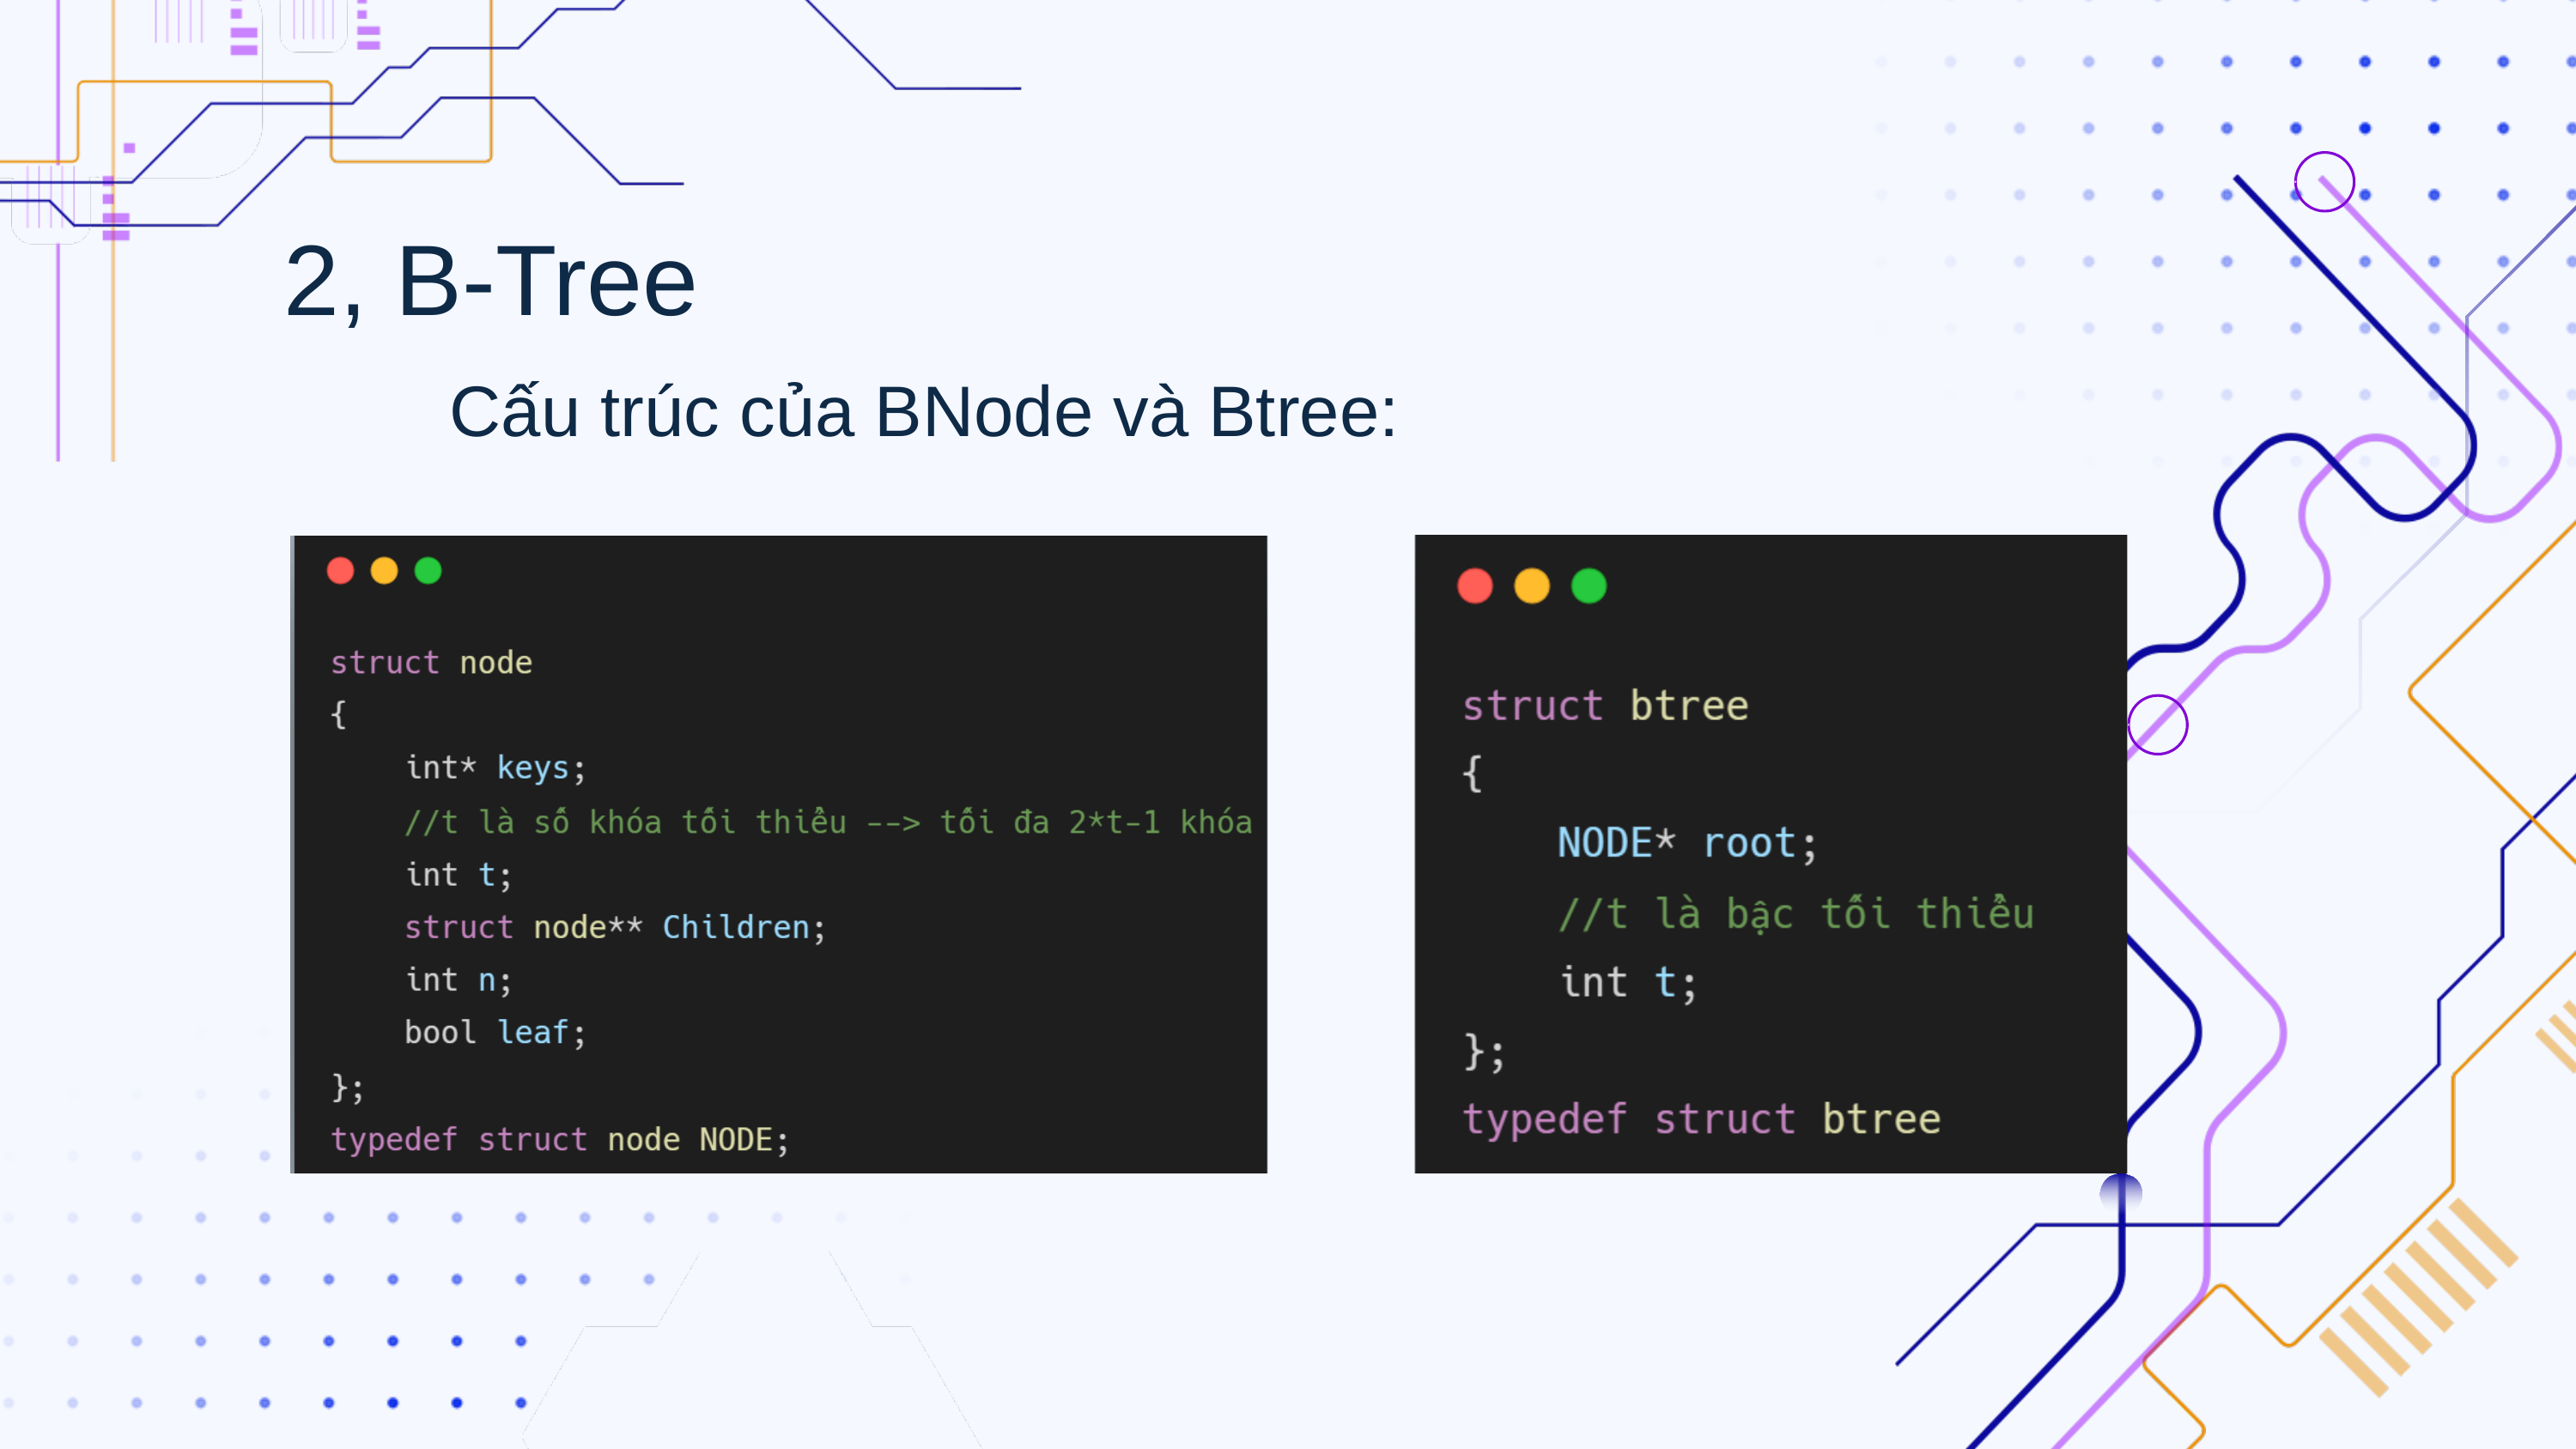

2, B-Tree
Cấu trúc của BNode và Btree: